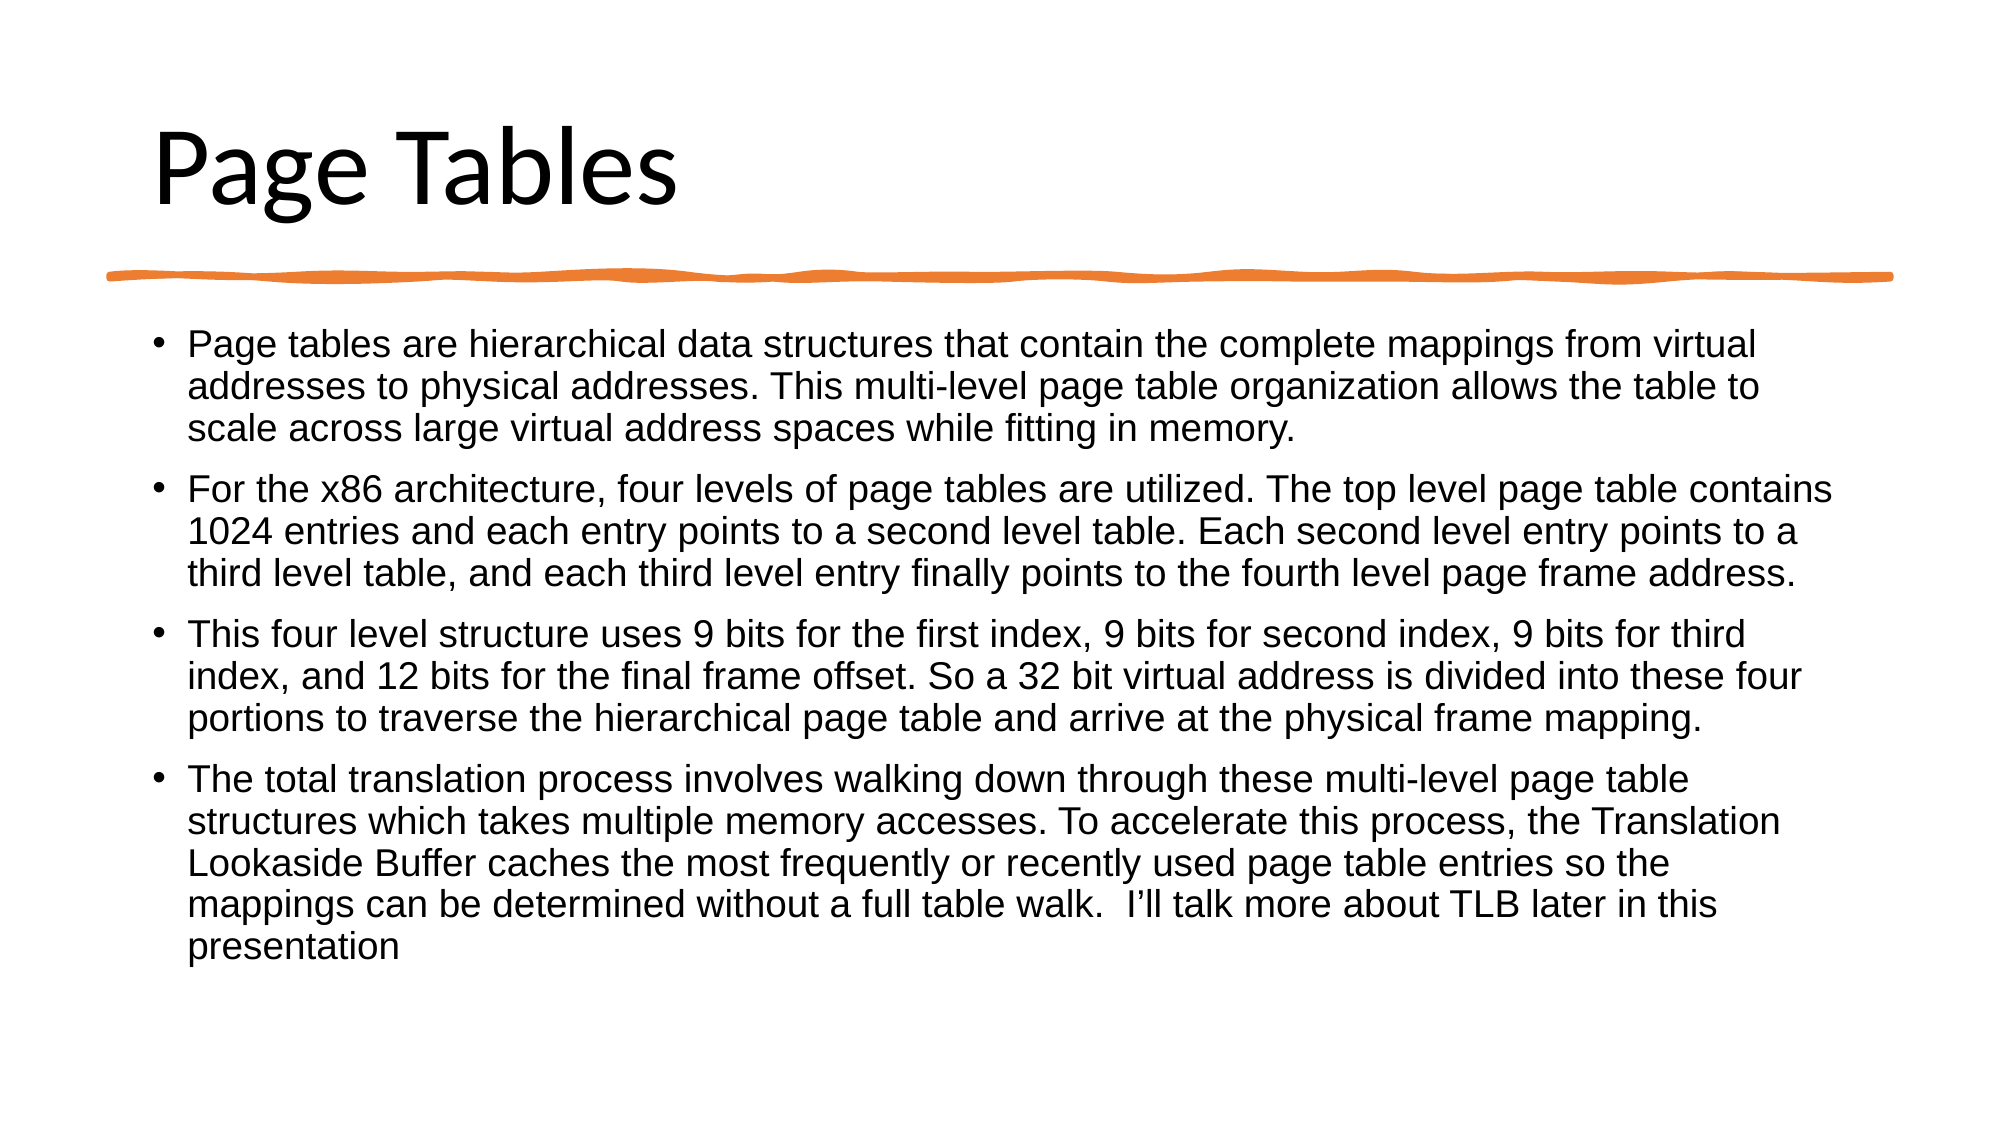

# Page Tables

Page tables are hierarchical data structures that contain the complete mappings from virtual addresses to physical addresses. This multi-level page table organization allows the table to scale across large virtual address spaces while fitting in memory.
For the x86 architecture, four levels of page tables are utilized. The top level page table contains 1024 entries and each entry points to a second level table. Each second level entry points to a third level table, and each third level entry finally points to the fourth level page frame address.
This four level structure uses 9 bits for the first index, 9 bits for second index, 9 bits for third index, and 12 bits for the final frame offset. So a 32 bit virtual address is divided into these four portions to traverse the hierarchical page table and arrive at the physical frame mapping.
The total translation process involves walking down through these multi-level page table structures which takes multiple memory accesses. To accelerate this process, the Translation Lookaside Buffer caches the most frequently or recently used page table entries so the mappings can be determined without a full table walk.  I’ll talk more about TLB later in this presentation